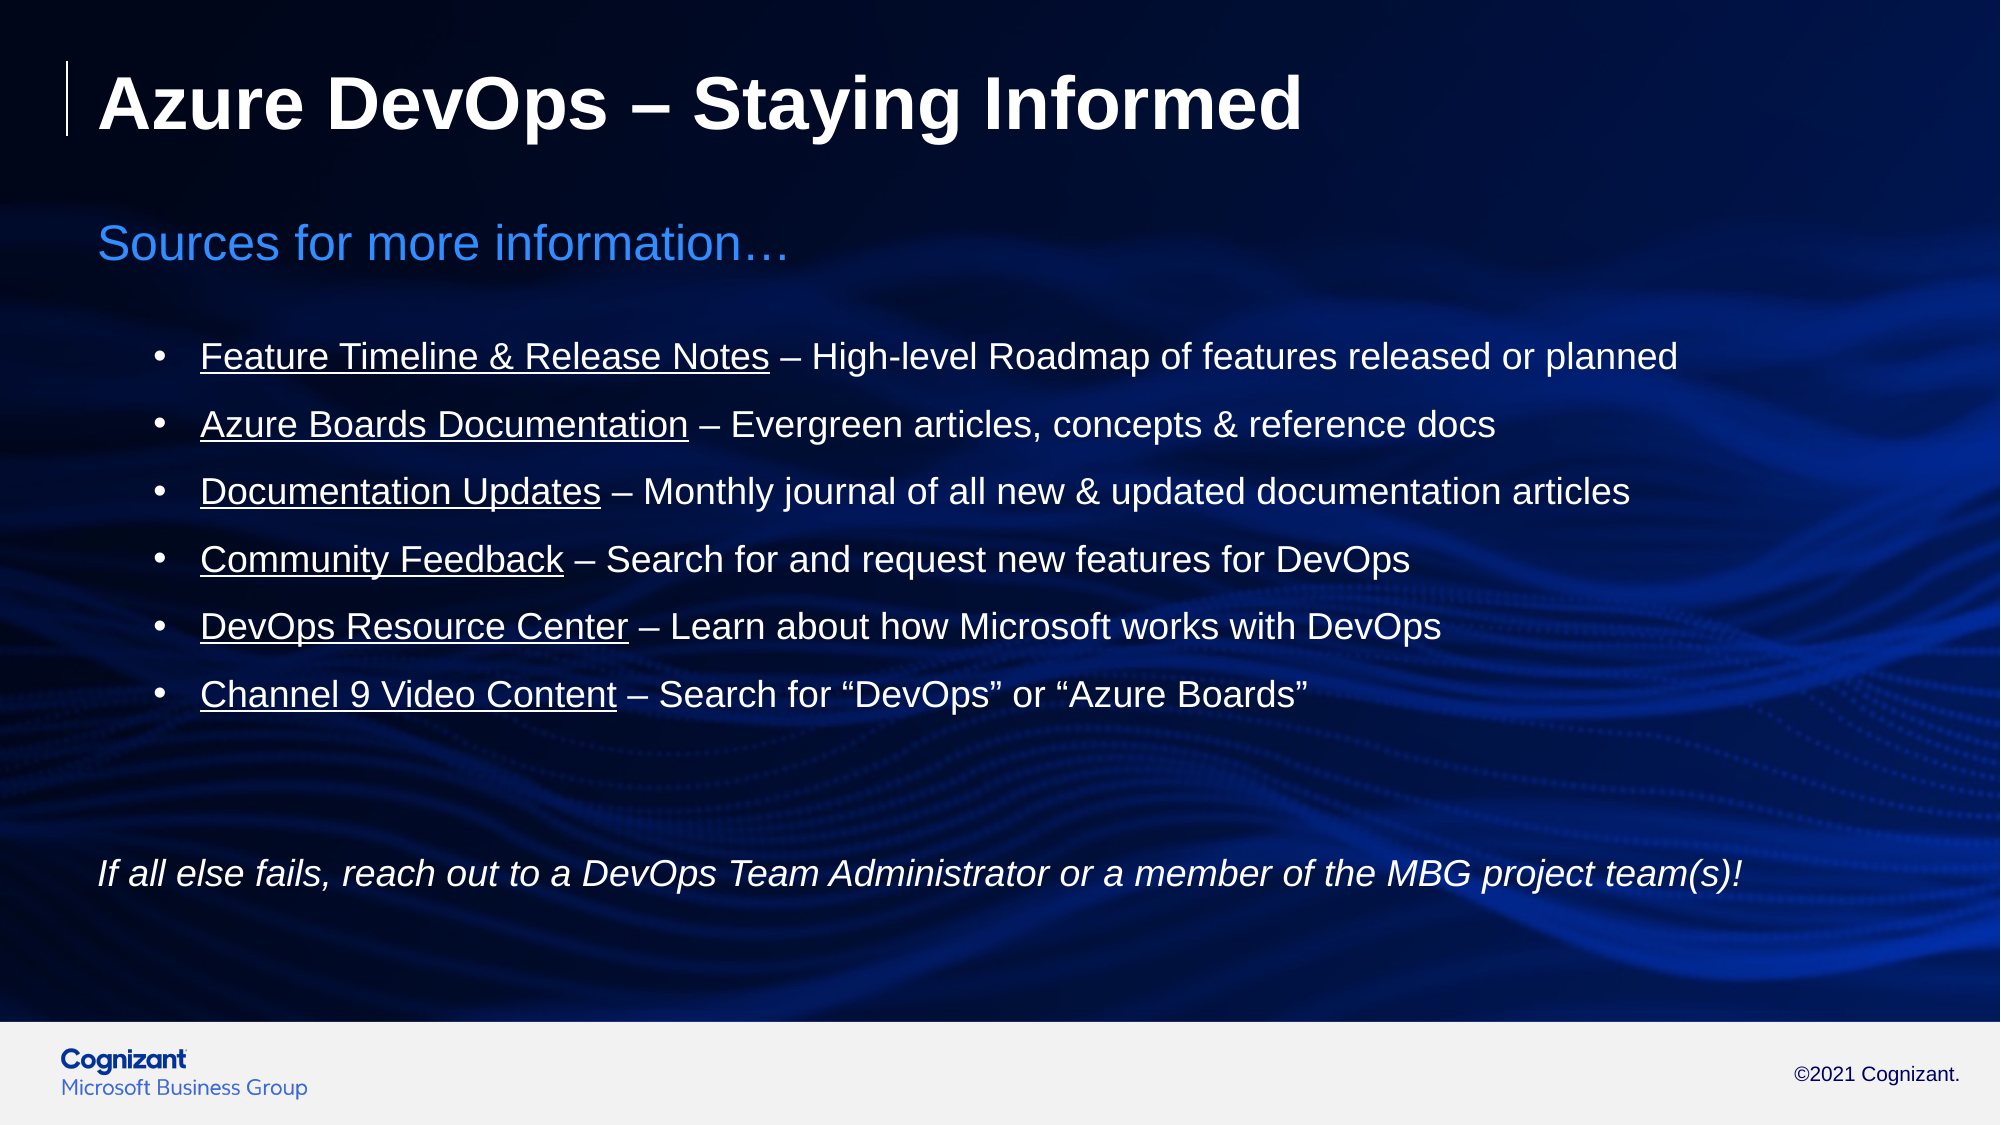

Azure DevOps – Staying Informed
Sources for more information…

Feature Timeline & Release Notes – High-level Roadmap of features released or planned
Azure Boards Documentation – Evergreen articles, concepts & reference docs
Documentation Updates – Monthly journal of all new & updated documentation articles
Community Feedback – Search for and request new features for DevOps
DevOps Resource Center – Learn about how Microsoft works with DevOps
Channel 9 Video Content – Search for “DevOps” or “Azure Boards”

If all else fails, reach out to a DevOps Team Administrator or a member of the MBG project team(s)!